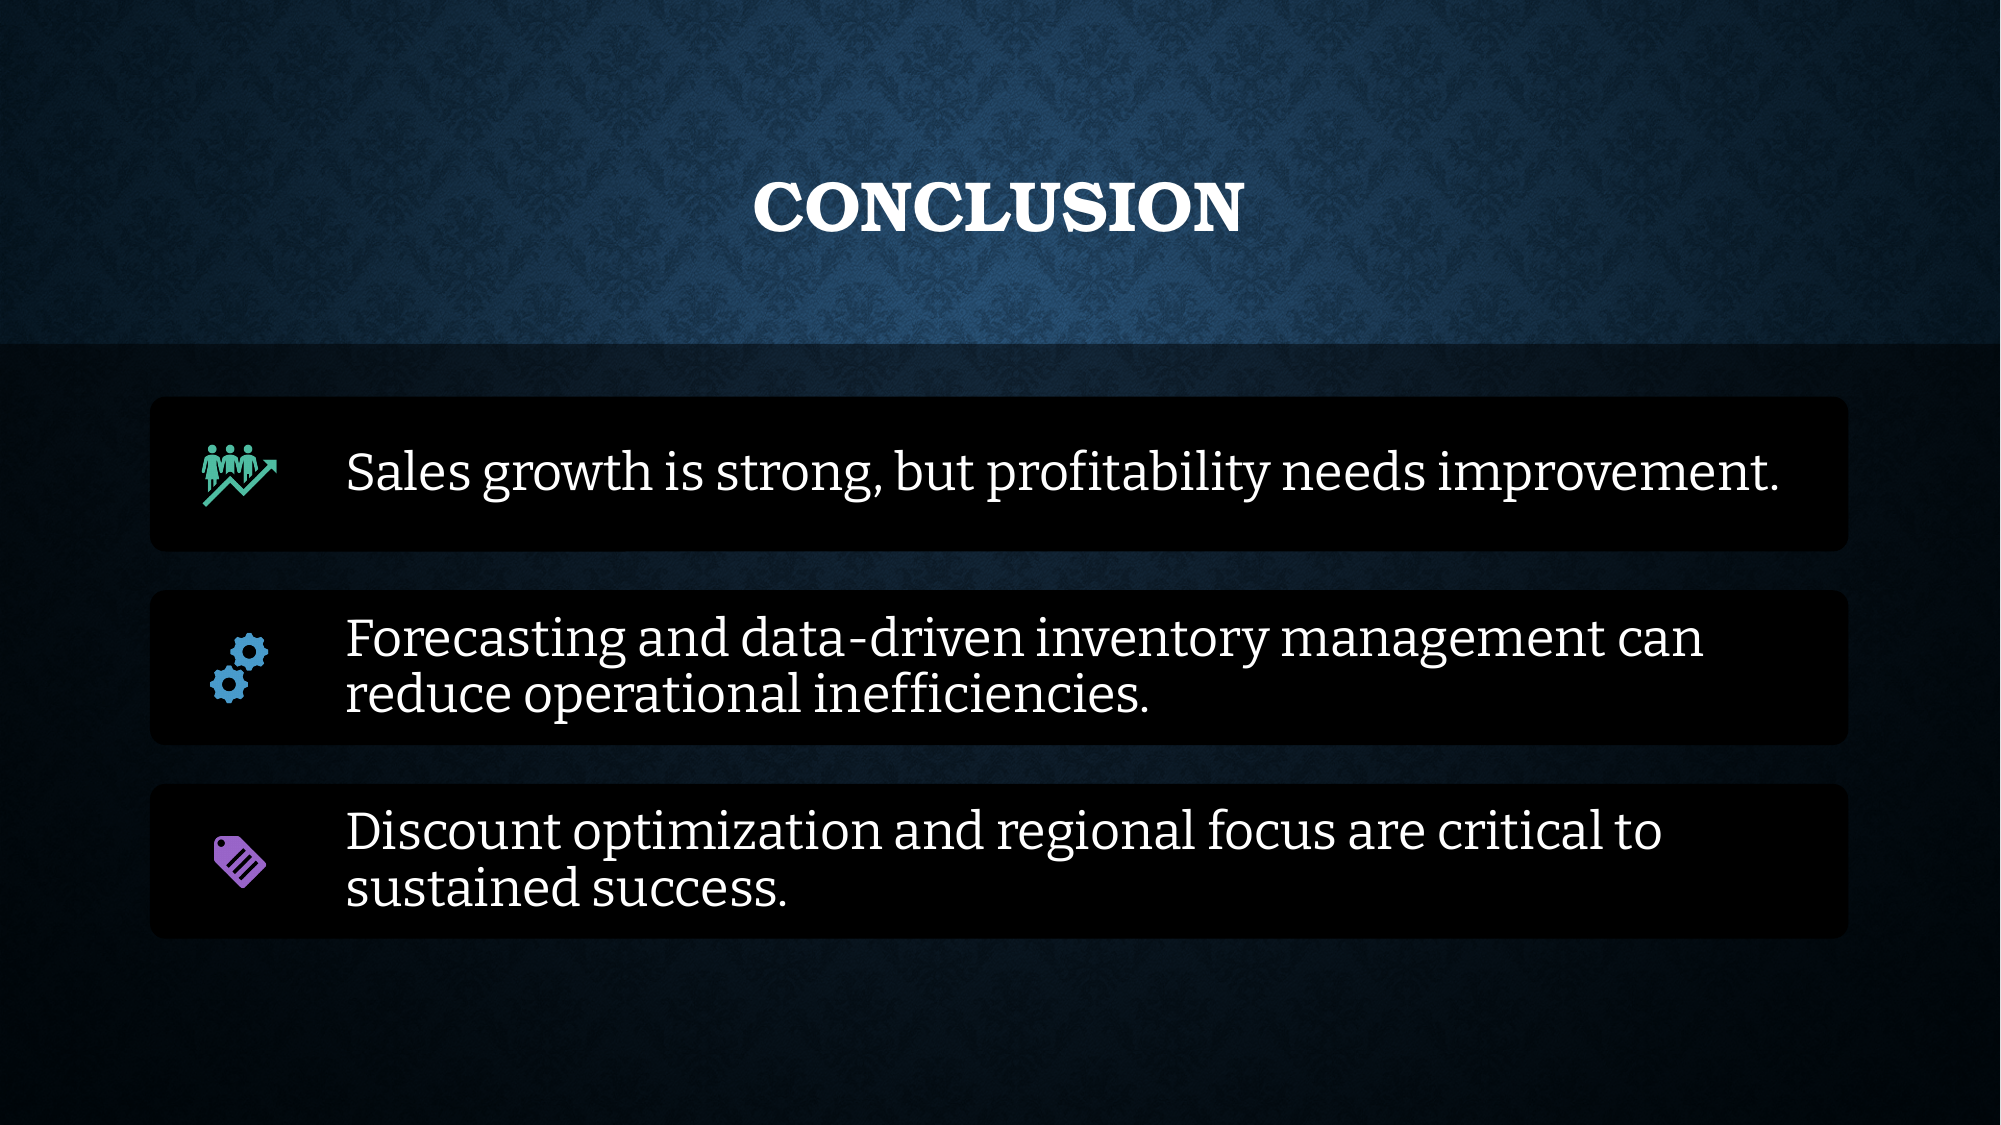

# Conclusion

Sales growth is strong, but profitability needs improvement.
Forecasting and data-driven inventory management can reduce operational inefficiencies.
Discount optimization and regional focus are critical to sustained success.